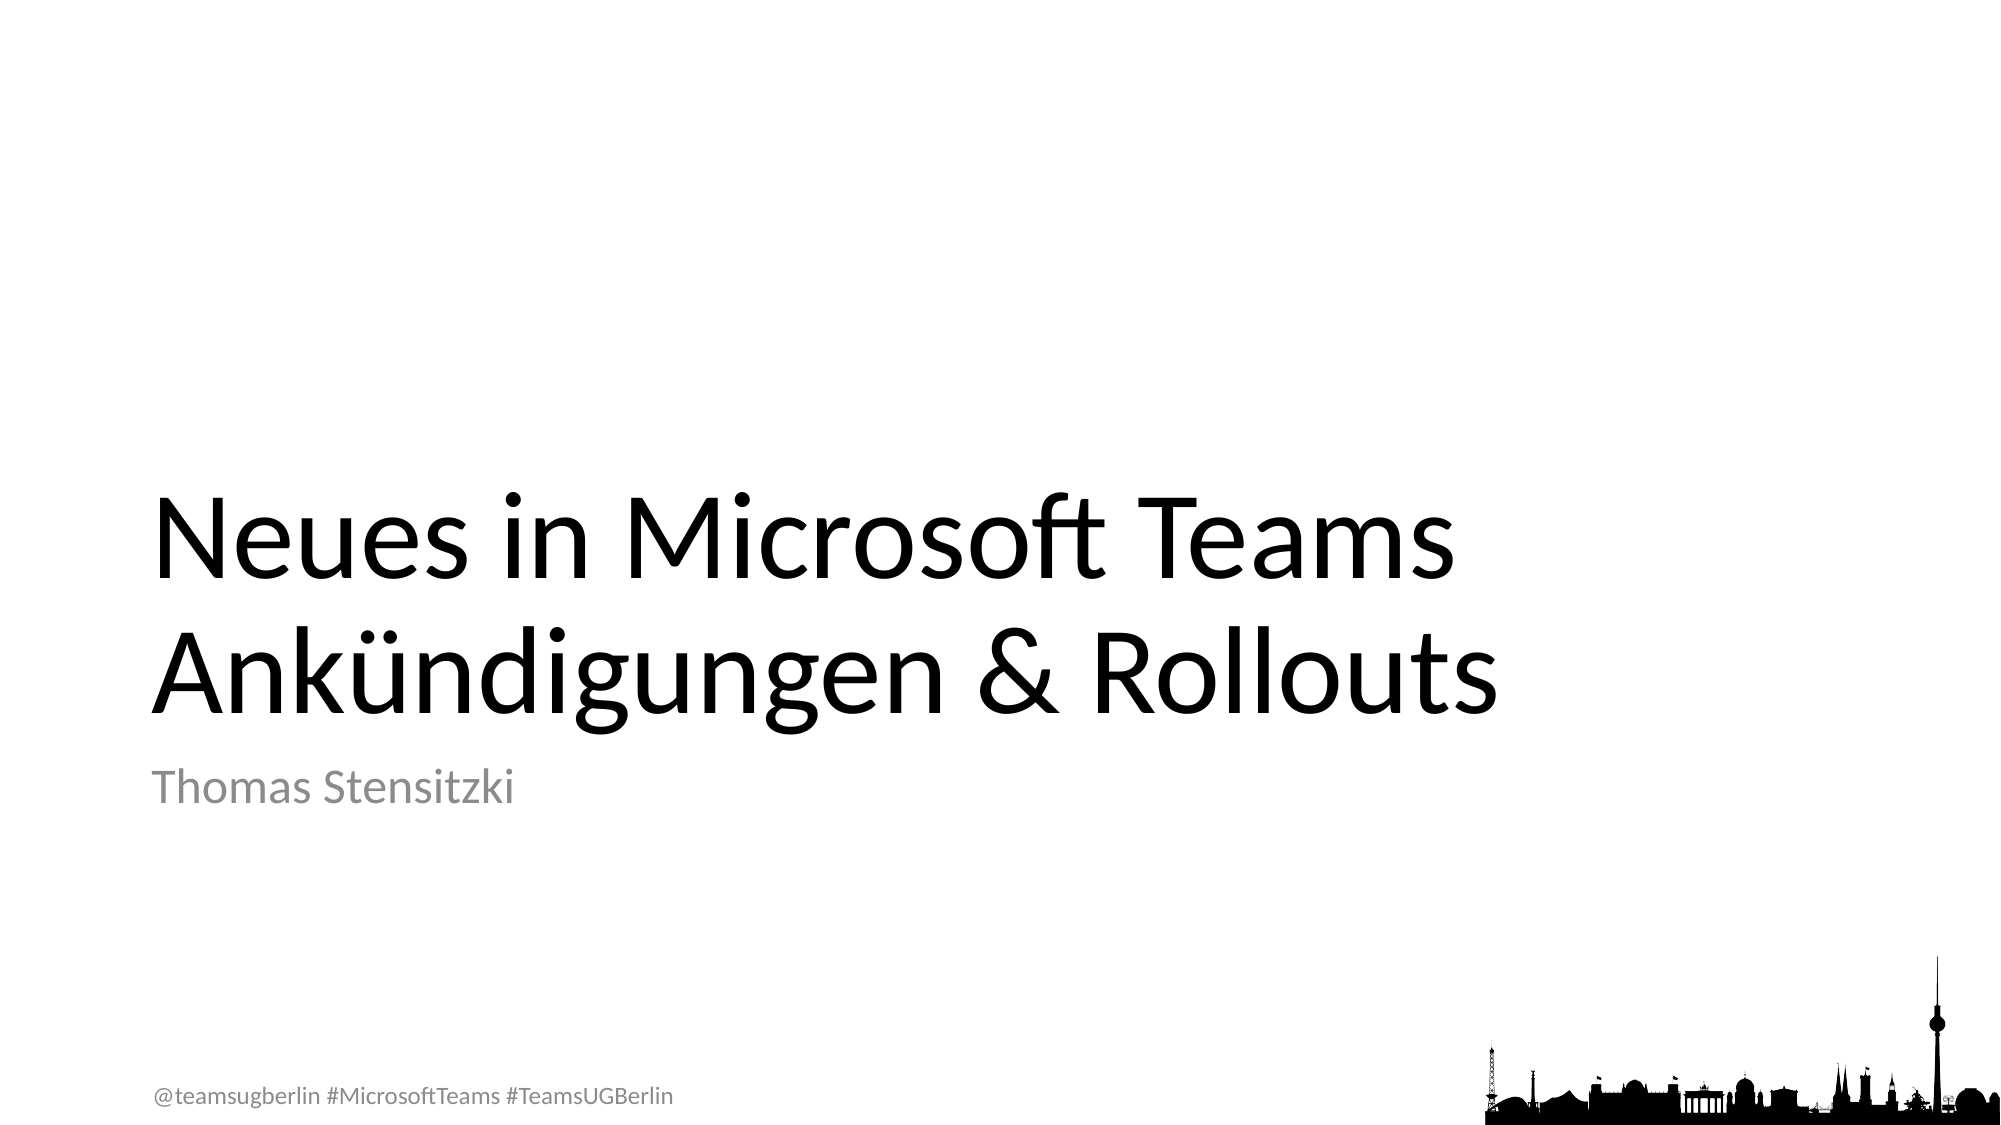

# Neues in Microsoft Teams Ankündigungen & Rollouts
Thomas Stensitzki